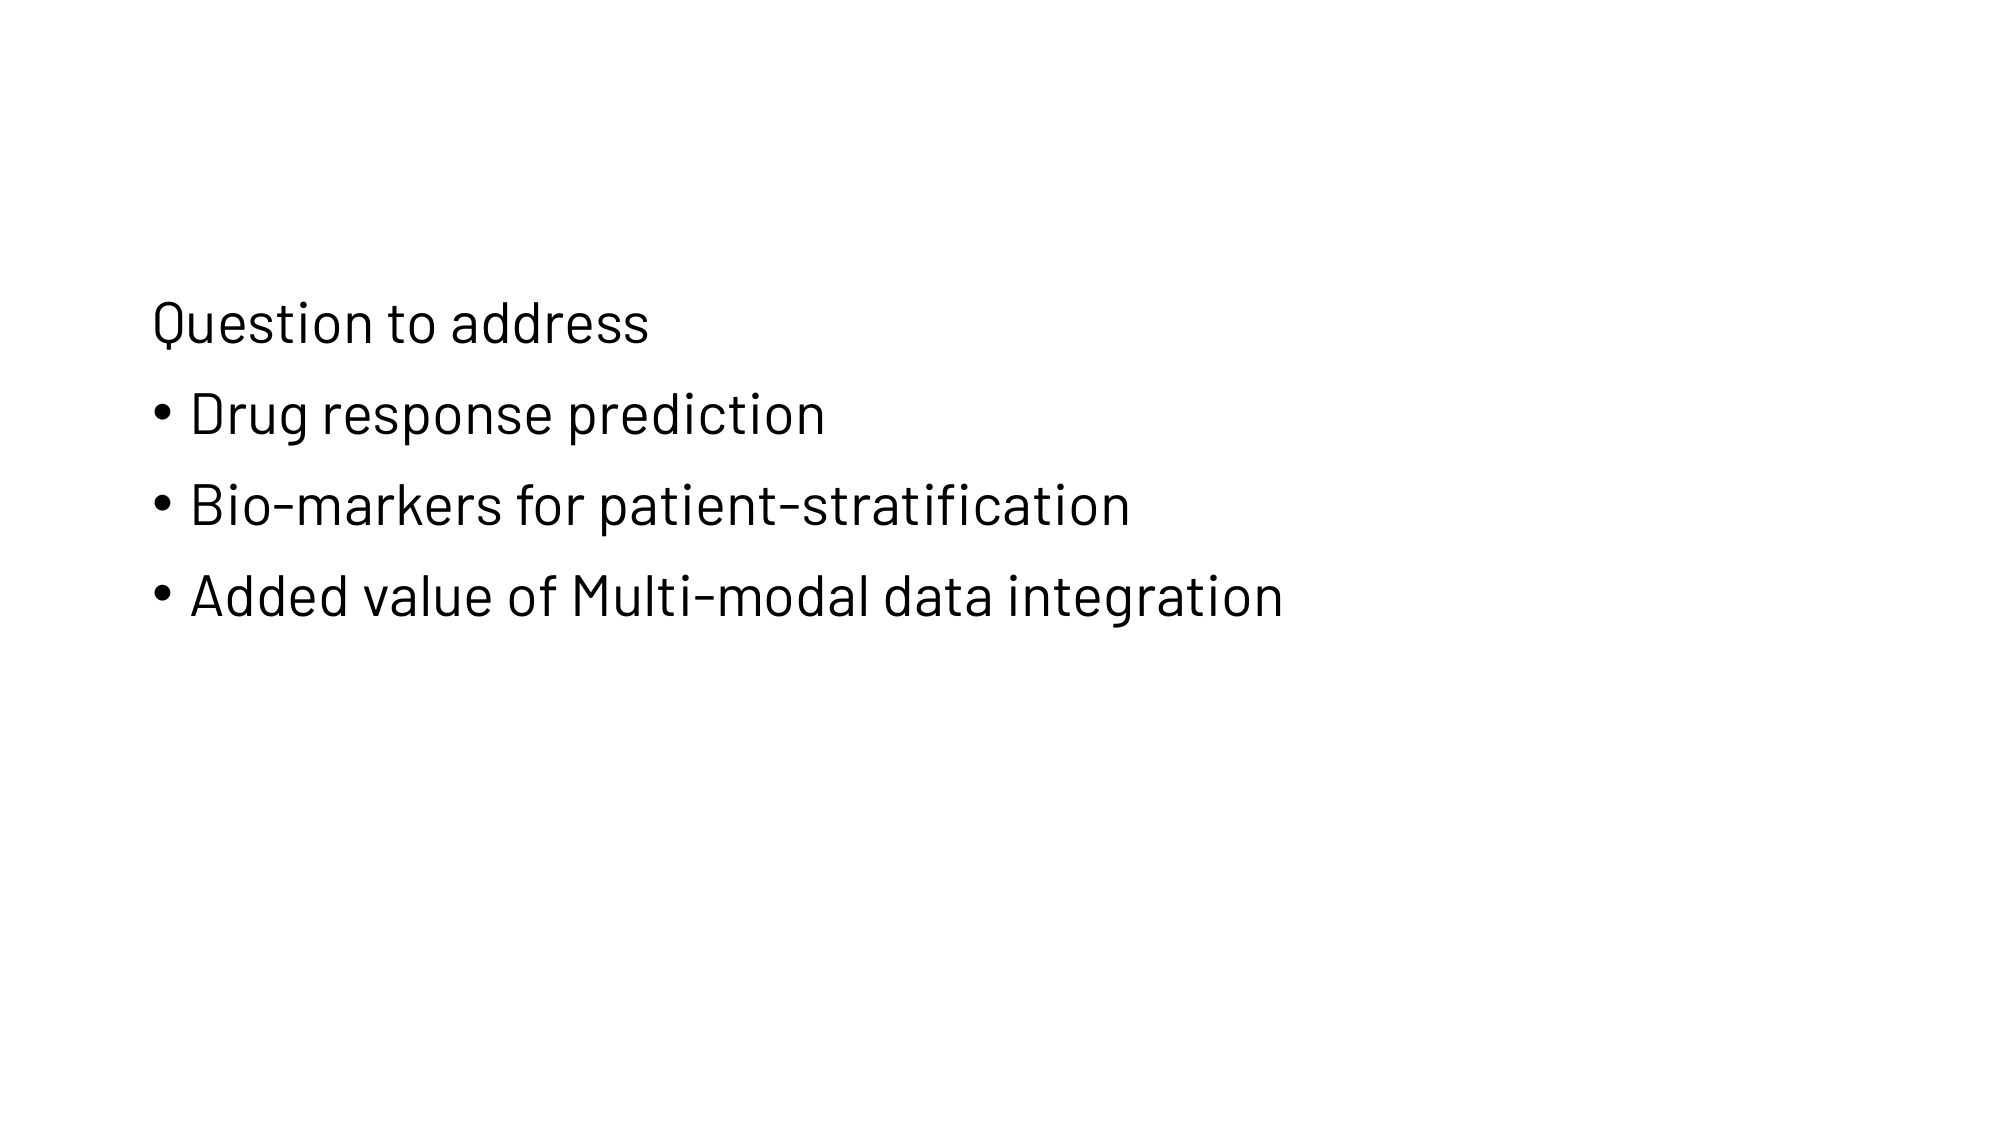

Question to address
Drug response prediction
Bio-markers for patient-stratification
Added value of Multi-modal data integration